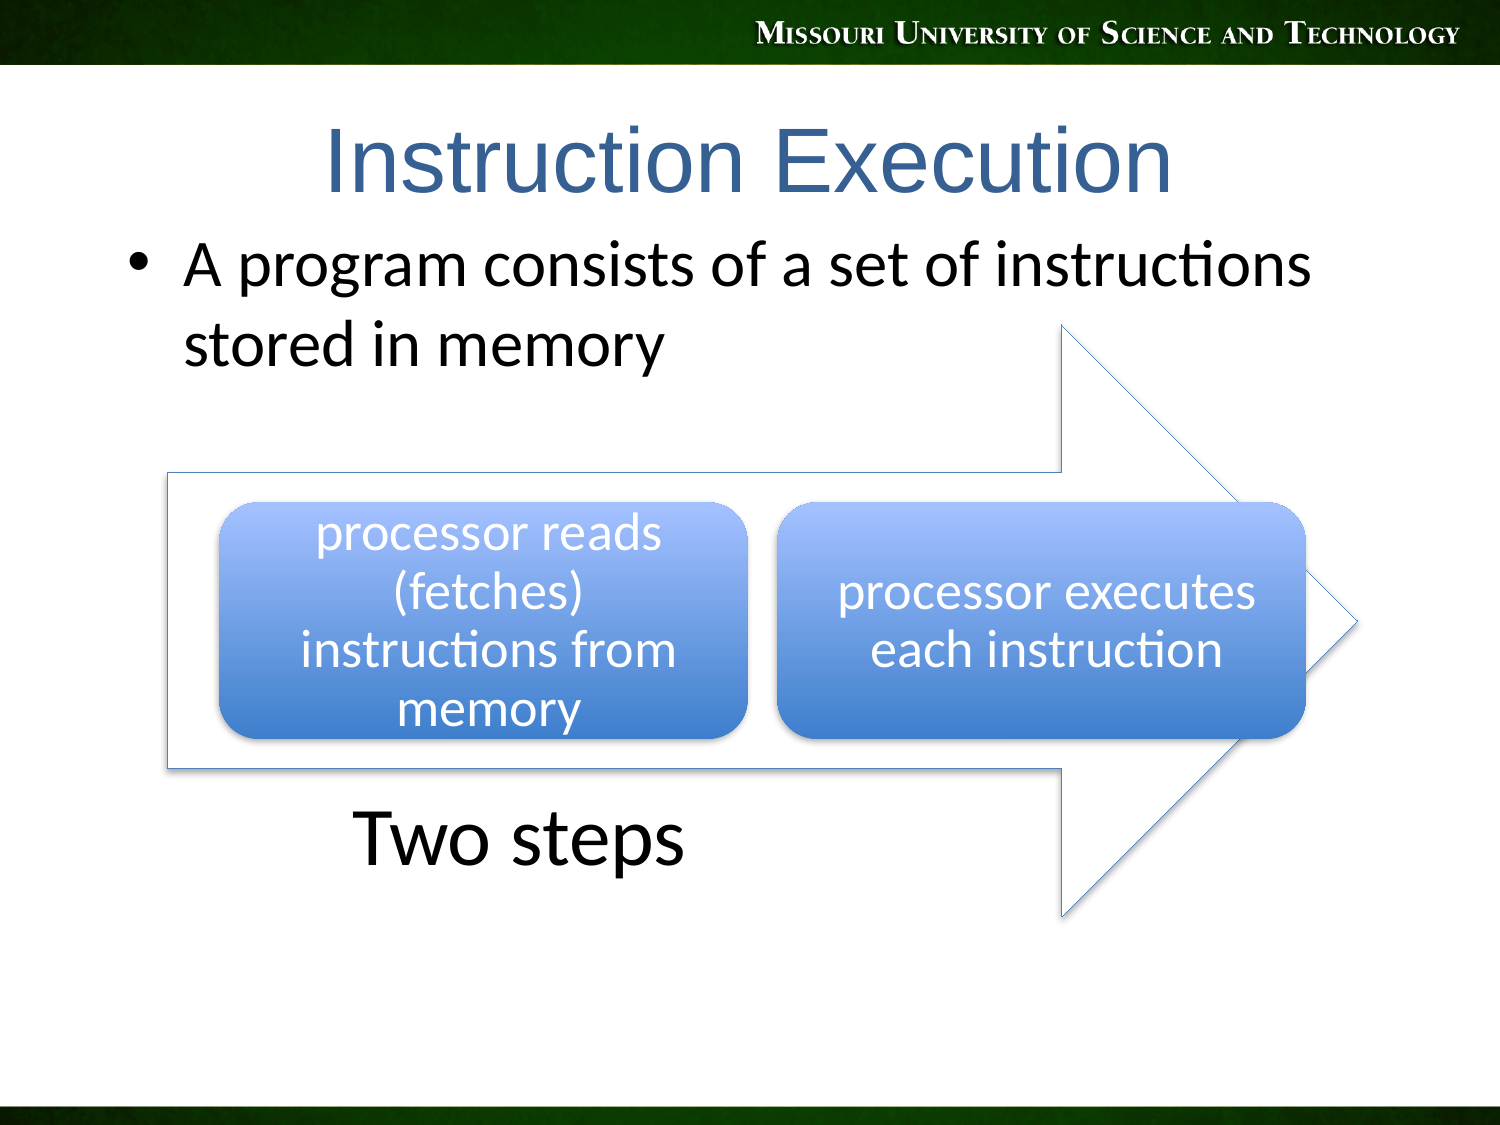

# Instruction Execution
A program consists of a set of instructions stored in memory
processor reads (fetches) instructions from memory
processor executes each instruction
Two steps